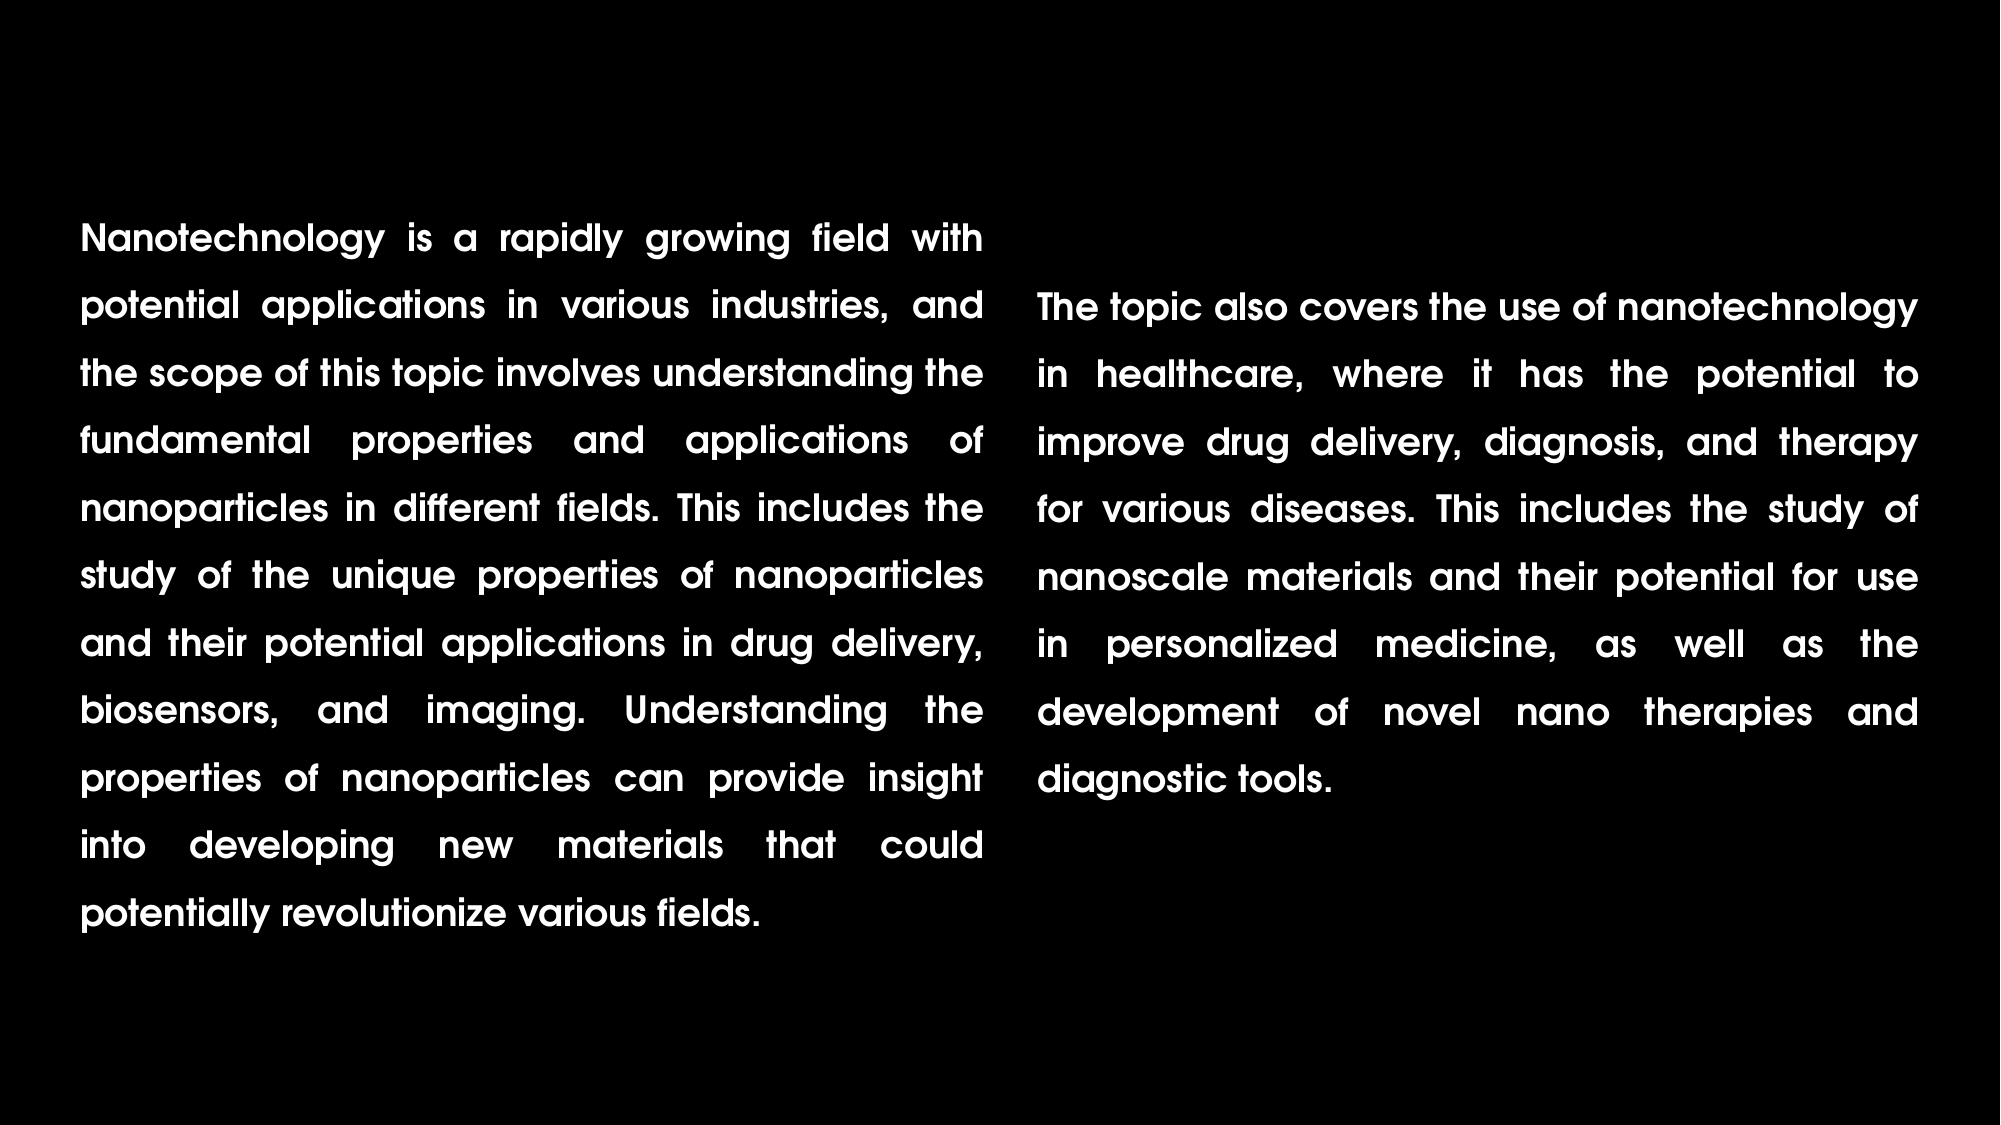

Nanotechnology is a rapidly growing field with potential applications in various industries, and the scope of this topic involves understanding the fundamental properties and applications of nanoparticles in different fields. This includes the study of the unique properties of nanoparticles and their potential applications in drug delivery, biosensors, and imaging. Understanding the properties of nanoparticles can provide insight into developing new materials that could potentially revolutionize various fields.
The topic also covers the use of nanotechnology in healthcare, where it has the potential to improve drug delivery, diagnosis, and therapy for various diseases. This includes the study of nanoscale materials and their potential for use in personalized medicine, as well as the development of novel nano therapies and diagnostic tools.